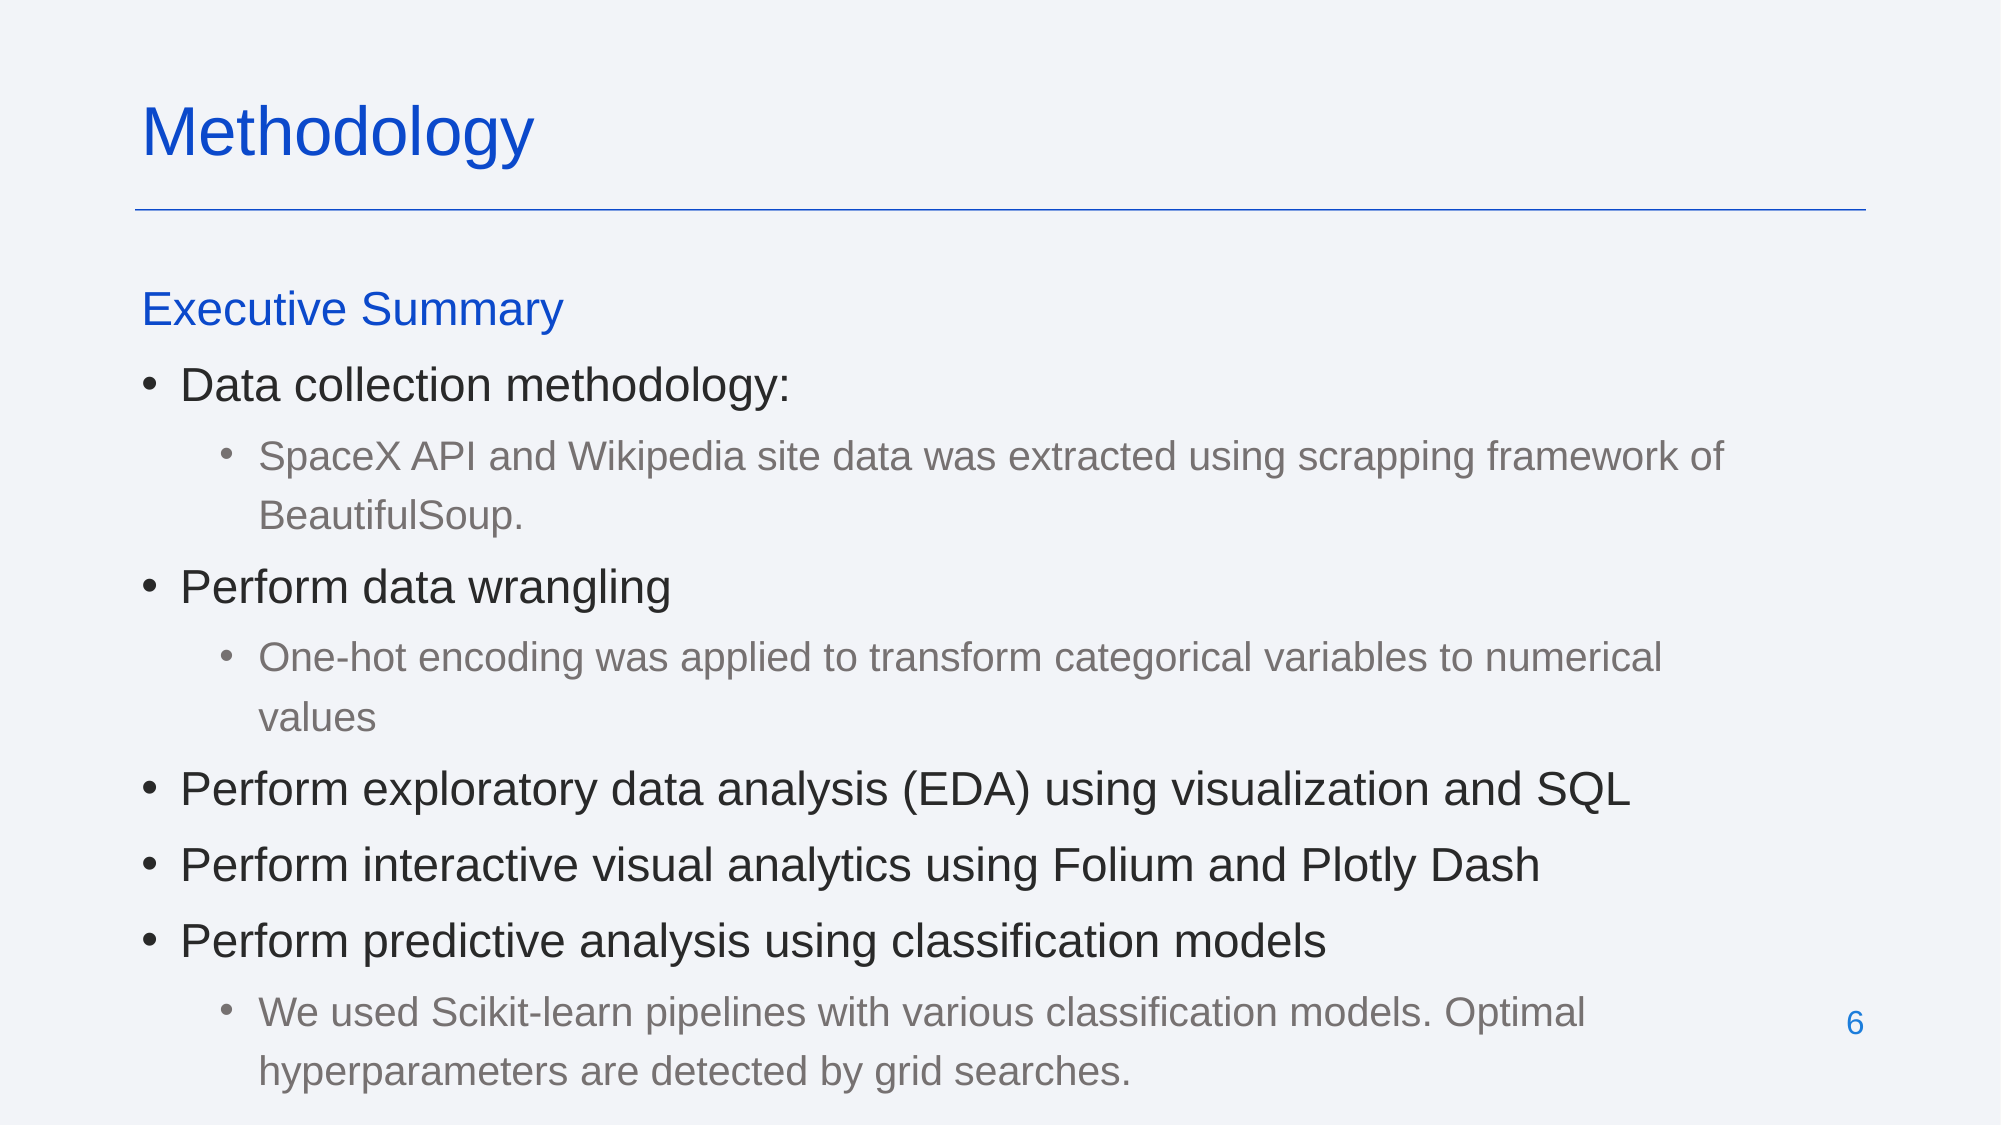

Methodology
Executive Summary
Data collection methodology:
SpaceX API and Wikipedia site data was extracted using scrapping framework of BeautifulSoup.
Perform data wrangling
One-hot encoding was applied to transform categorical variables to numerical values
Perform exploratory data analysis (EDA) using visualization and SQL
Perform interactive visual analytics using Folium and Plotly Dash
Perform predictive analysis using classification models
We used Scikit-learn pipelines with various classification models. Optimal hyperparameters are detected by grid searches.

6